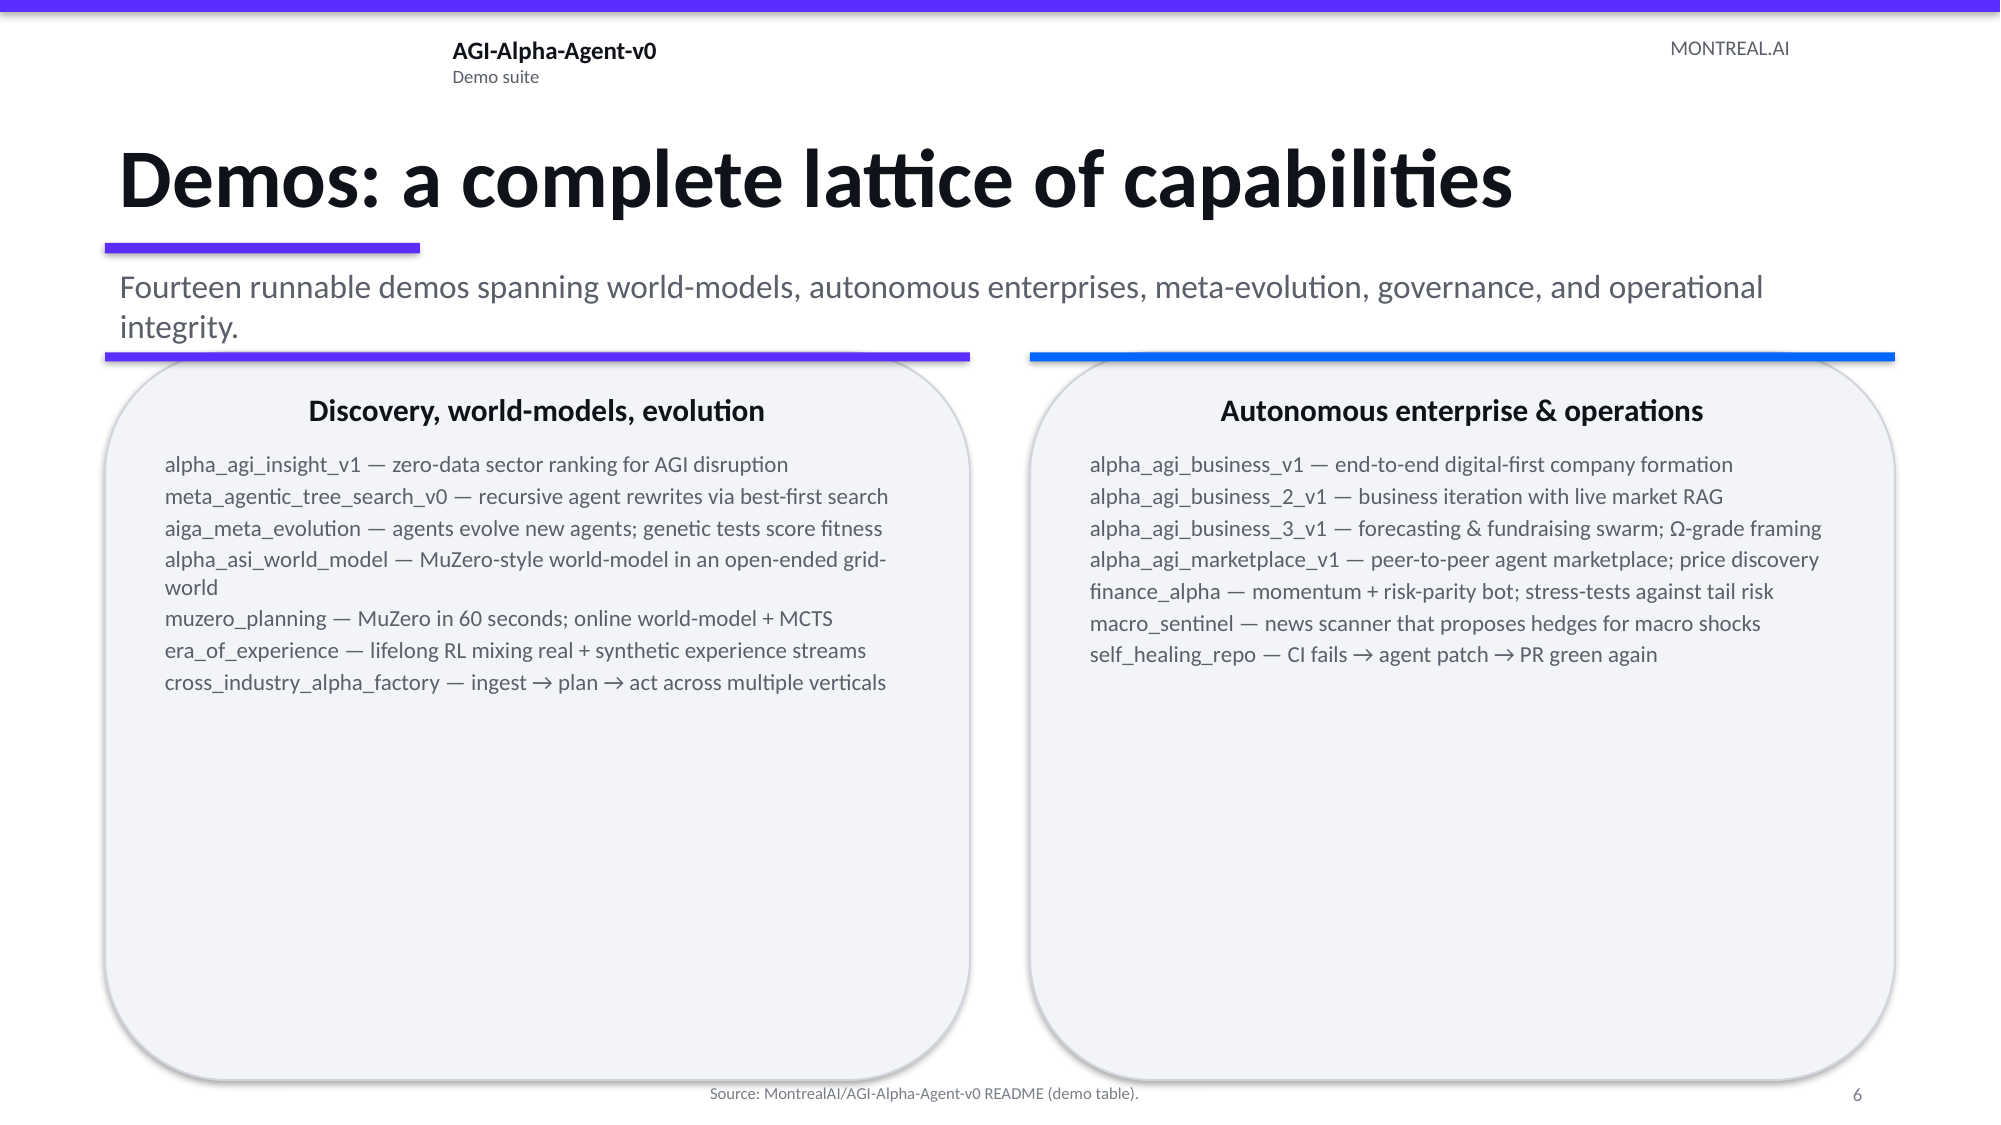

AGI-Alpha-Agent-v0
Demo suite
MONTREAL.AI
Demos: a complete lattice of capabilities

Fourteen runnable demos spanning world-models, autonomous enterprises, meta-evolution, governance, and operational integrity.

Discovery, world-models, evolution
Autonomous enterprise & operations
alpha_agi_insight_v1 — zero-data sector ranking for AGI disruption
meta_agentic_tree_search_v0 — recursive agent rewrites via best-first search
aiga_meta_evolution — agents evolve new agents; genetic tests score fitness
alpha_asi_world_model — MuZero-style world-model in an open-ended grid-world
muzero_planning — MuZero in 60 seconds; online world-model + MCTS
era_of_experience — lifelong RL mixing real + synthetic experience streams
cross_industry_alpha_factory — ingest → plan → act across multiple verticals
alpha_agi_business_v1 — end-to-end digital-first company formation
alpha_agi_business_2_v1 — business iteration with live market RAG
alpha_agi_business_3_v1 — forecasting & fundraising swarm; Ω-grade framing
alpha_agi_marketplace_v1 — peer-to-peer agent marketplace; price discovery
finance_alpha — momentum + risk-parity bot; stress-tests against tail risk
macro_sentinel — news scanner that proposes hedges for macro shocks
self_healing_repo — CI fails → agent patch → PR green again
Source: MontrealAI/AGI-Alpha-Agent-v0 README (demo table).
6